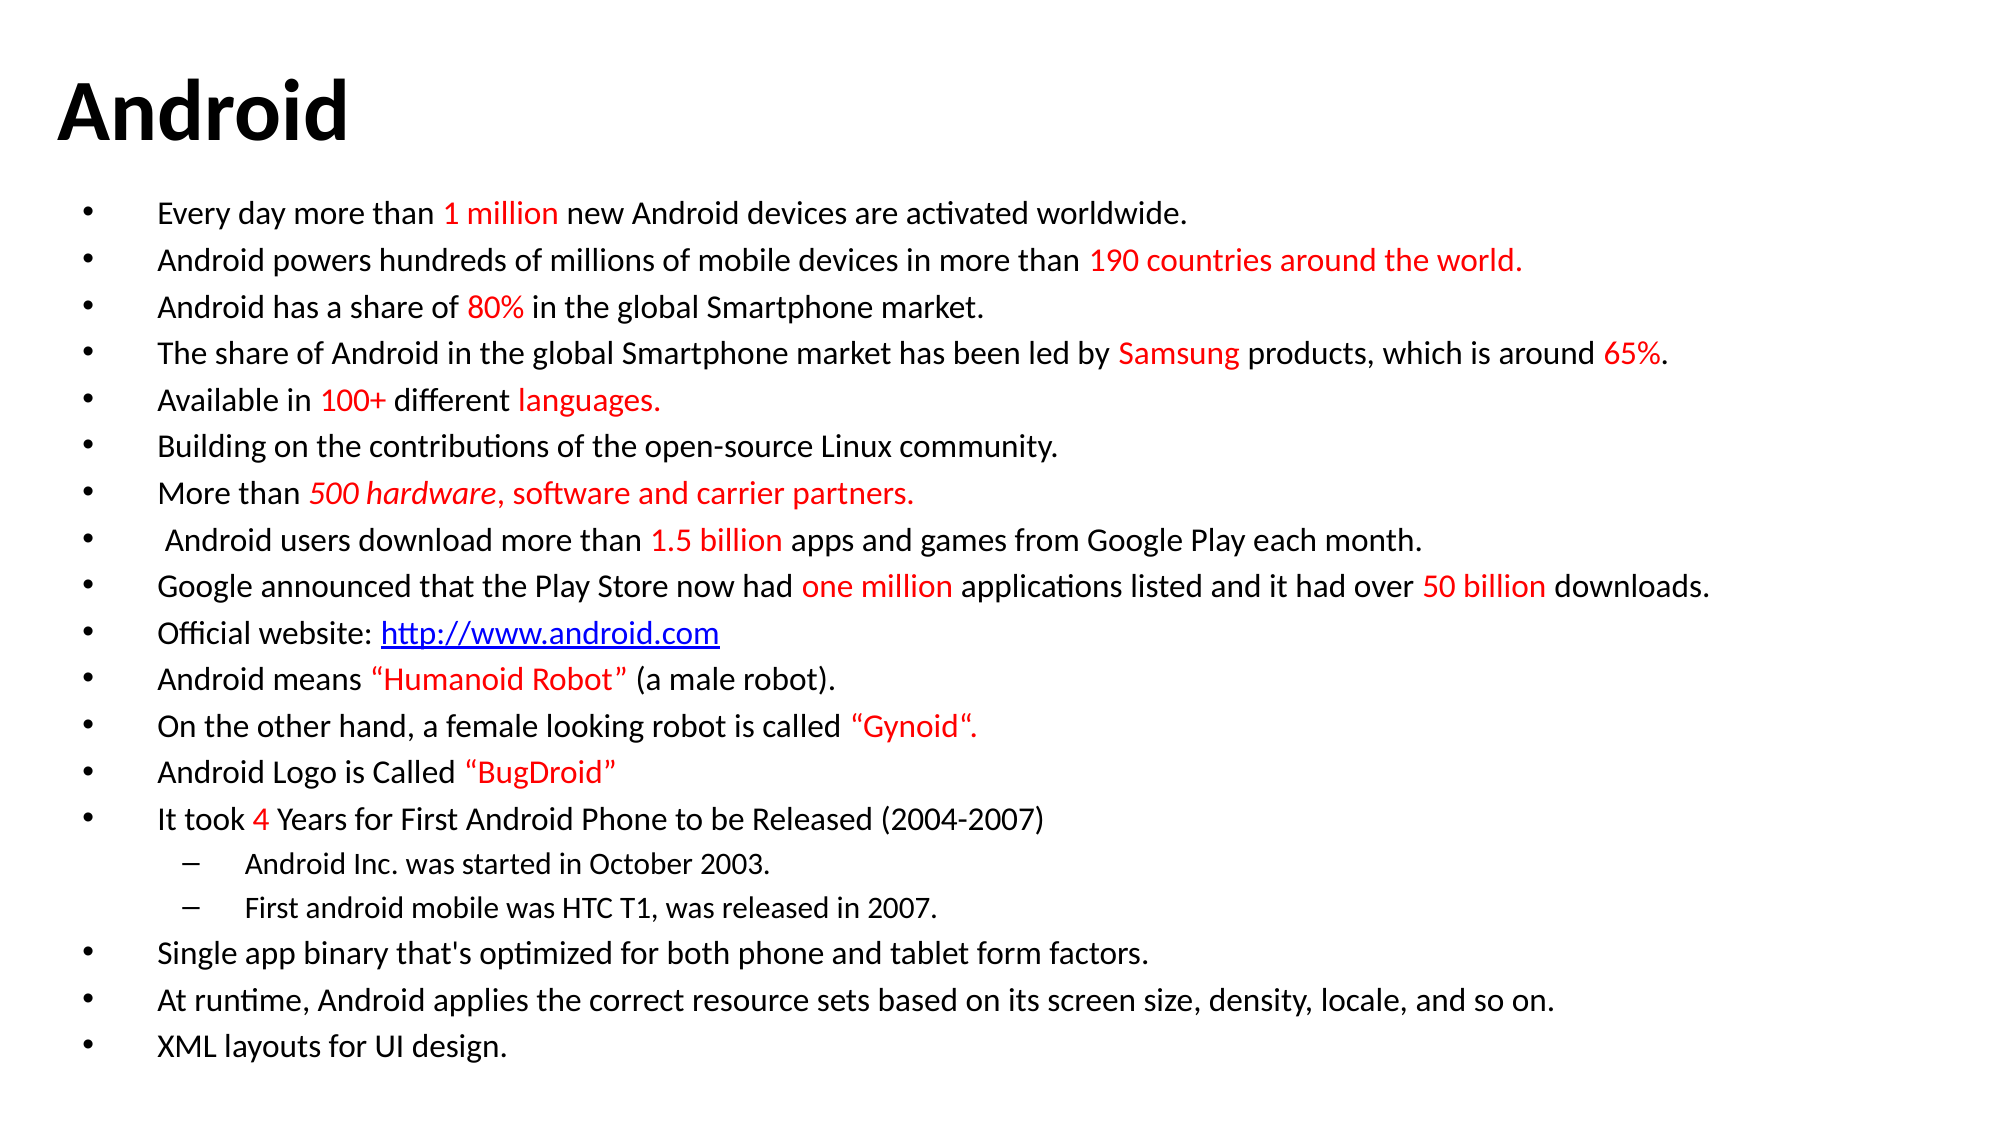

# Android

Every day more than 1 million new Android devices are activated worldwide.
Android powers hundreds of millions of mobile devices in more than 190 countries around the world.
Android has a share of 80% in the global Smartphone market.
The share of Android in the global Smartphone market has been led by Samsung products, which is around 65%.
Available in 100+ different languages.
Building on the contributions of the open-source Linux community.
More than 500 hardware, software and carrier partners.
 Android users download more than 1.5 billion apps and games from Google Play each month.
Google announced that the Play Store now had one million applications listed and it had over 50 billion downloads.
Official website: http://www.android.com
Android means “Humanoid Robot” (a male robot).
On the other hand, a female looking robot is called “Gynoid“.
Android Logo is Called “BugDroid”
It took 4 Years for First Android Phone to be Released (2004-2007)
Android Inc. was started in October 2003.
First android mobile was HTC T1, was released in 2007.
Single app binary that's optimized for both phone and tablet form factors.
At runtime, Android applies the correct resource sets based on its screen size, density, locale, and so on.
XML layouts for UI design.